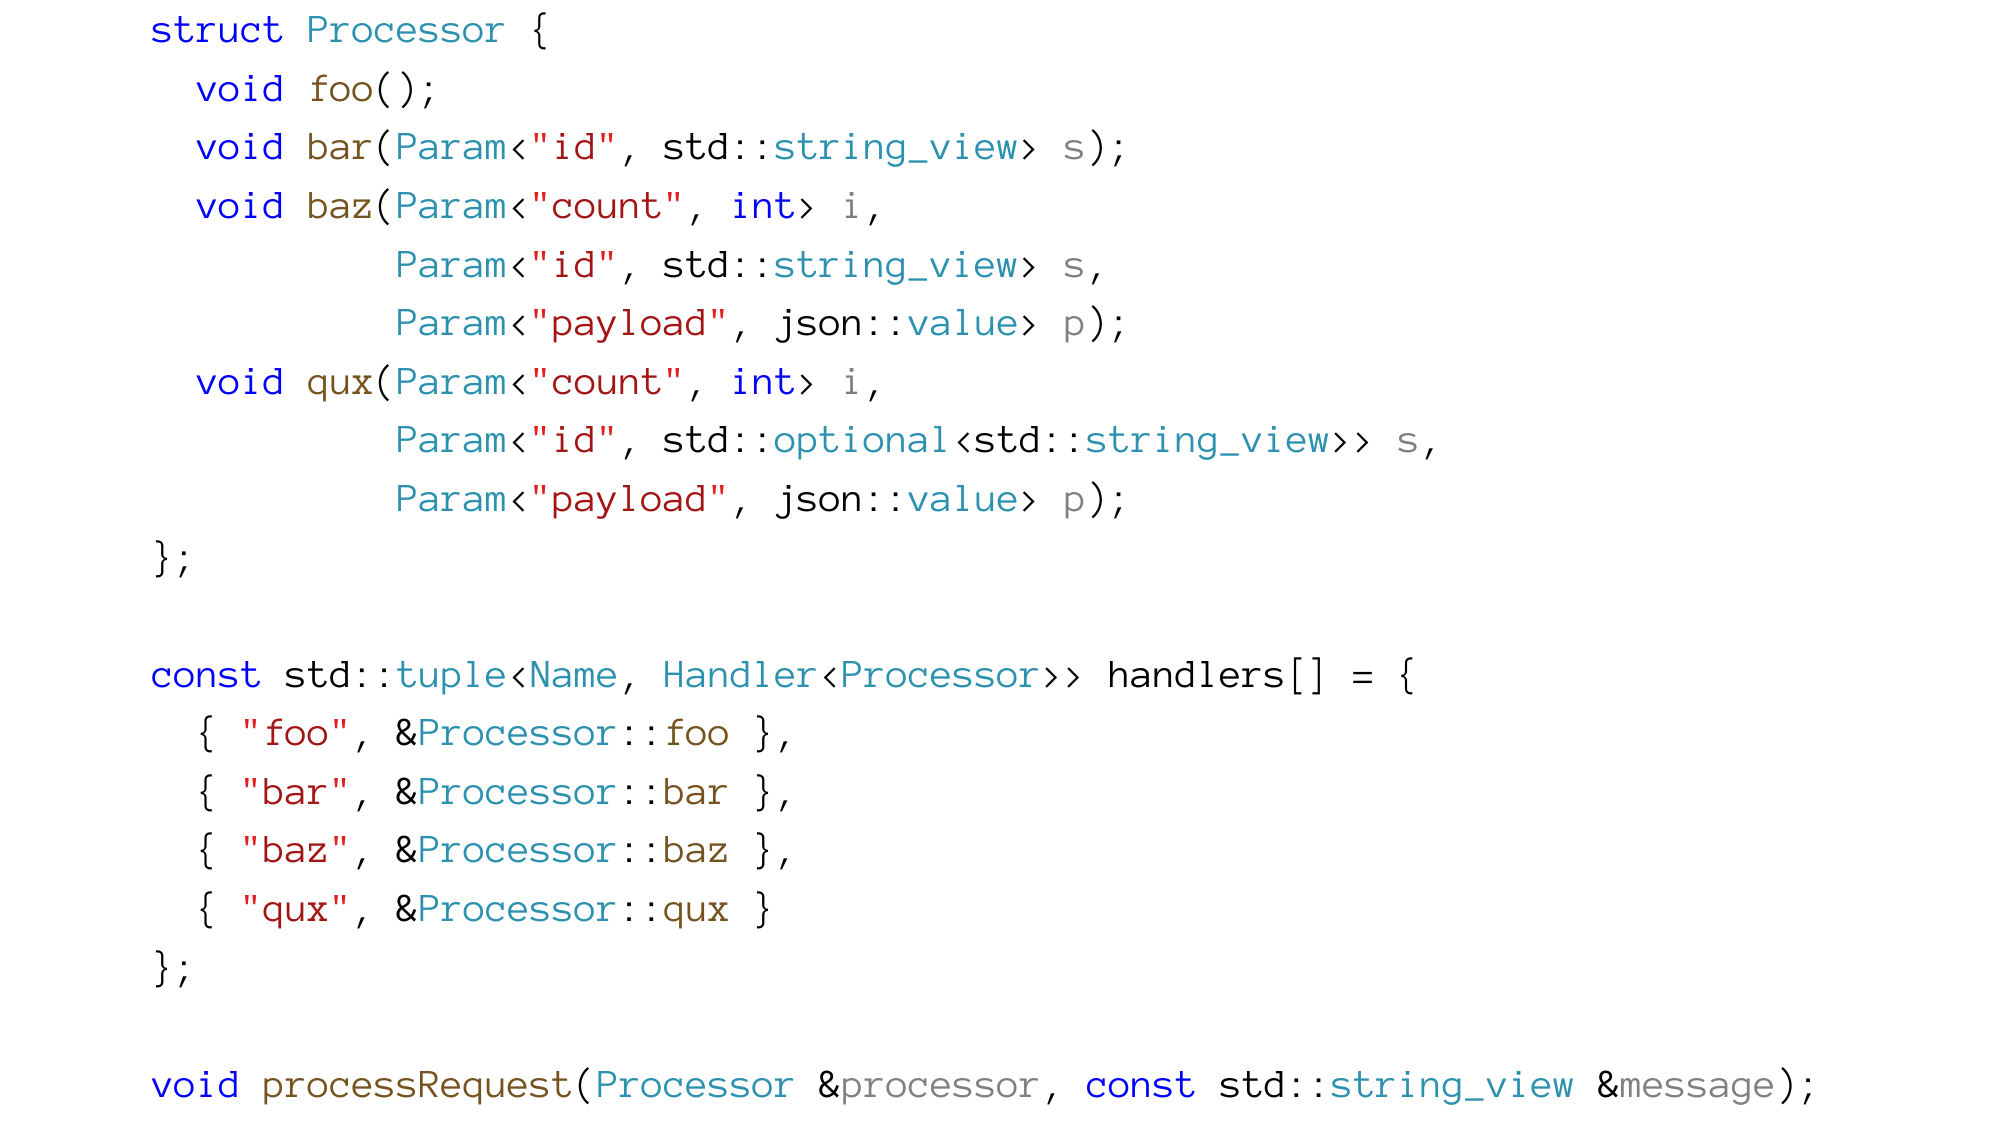

struct Processor {
  void foo();
  void bar(Param<"id", std::string_view> s);
  void baz(Param<"count", int> i,
           Param<"id", std::string_view> s,
           Param<"payload", json::value> p);
  void qux(Param<"count", int> i,
           Param<"id", std::optional<std::string_view>> s,
           Param<"payload", json::value> p);
};

const std::tuple<Name, Handler<Processor>> handlers[] = {
  { "foo", &Processor::foo },
  { "bar", &Processor::bar },
  { "baz", &Processor::baz },
  { "qux", &Processor::qux }
};

void processRequest(Processor &processor, const std::string_view &message);